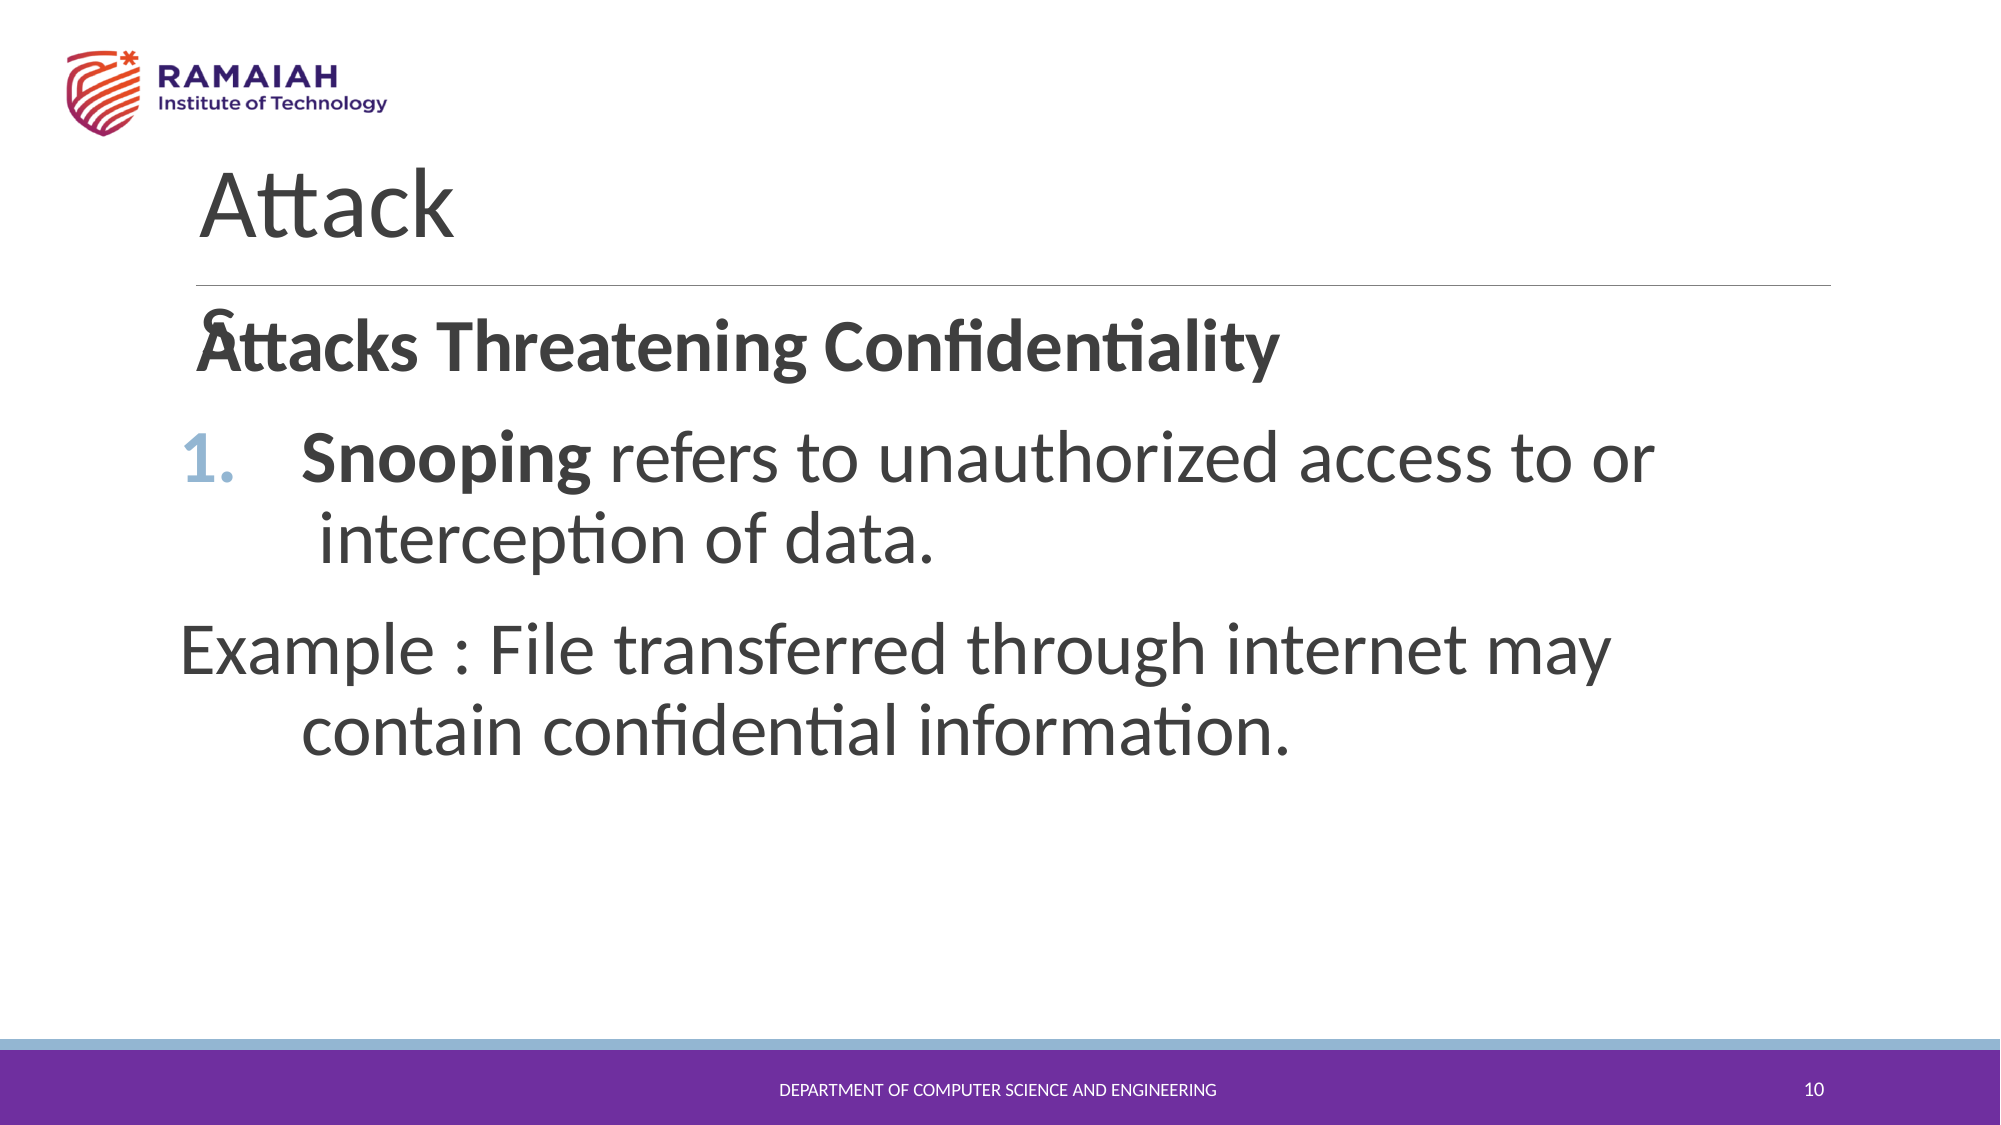

# Attacks
Attacks Threatening Confidentiality
1.	Snooping refers to unauthorized access to or  interception of data.
Example : File transferred through internet may  contain confidential information.
10
DEPARTMENT OF COMPUTER SCIENCE AND ENGINEERING